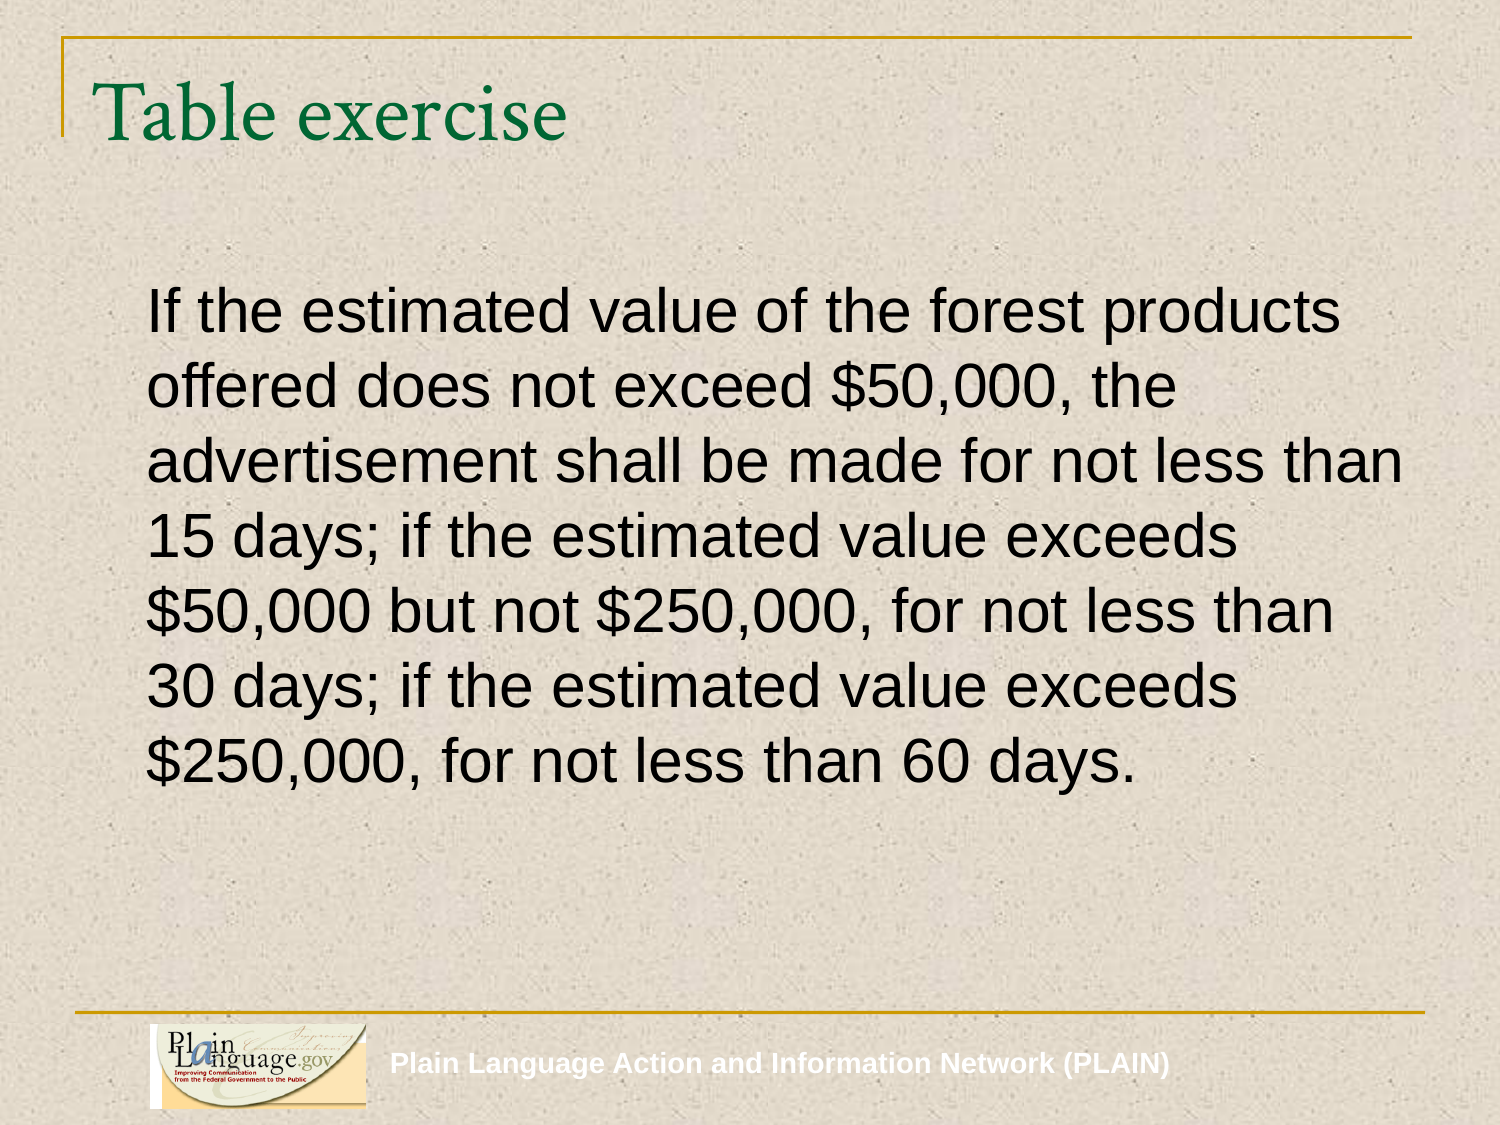

# Table exercise
	If the estimated value of the forest products offered does not exceed $50,000, the advertisement shall be made for not less than 15 days; if the estimated value exceeds $50,000 but not $250,000, for not less than 30 days; if the estimated value exceeds $250,000, for not less than 60 days.